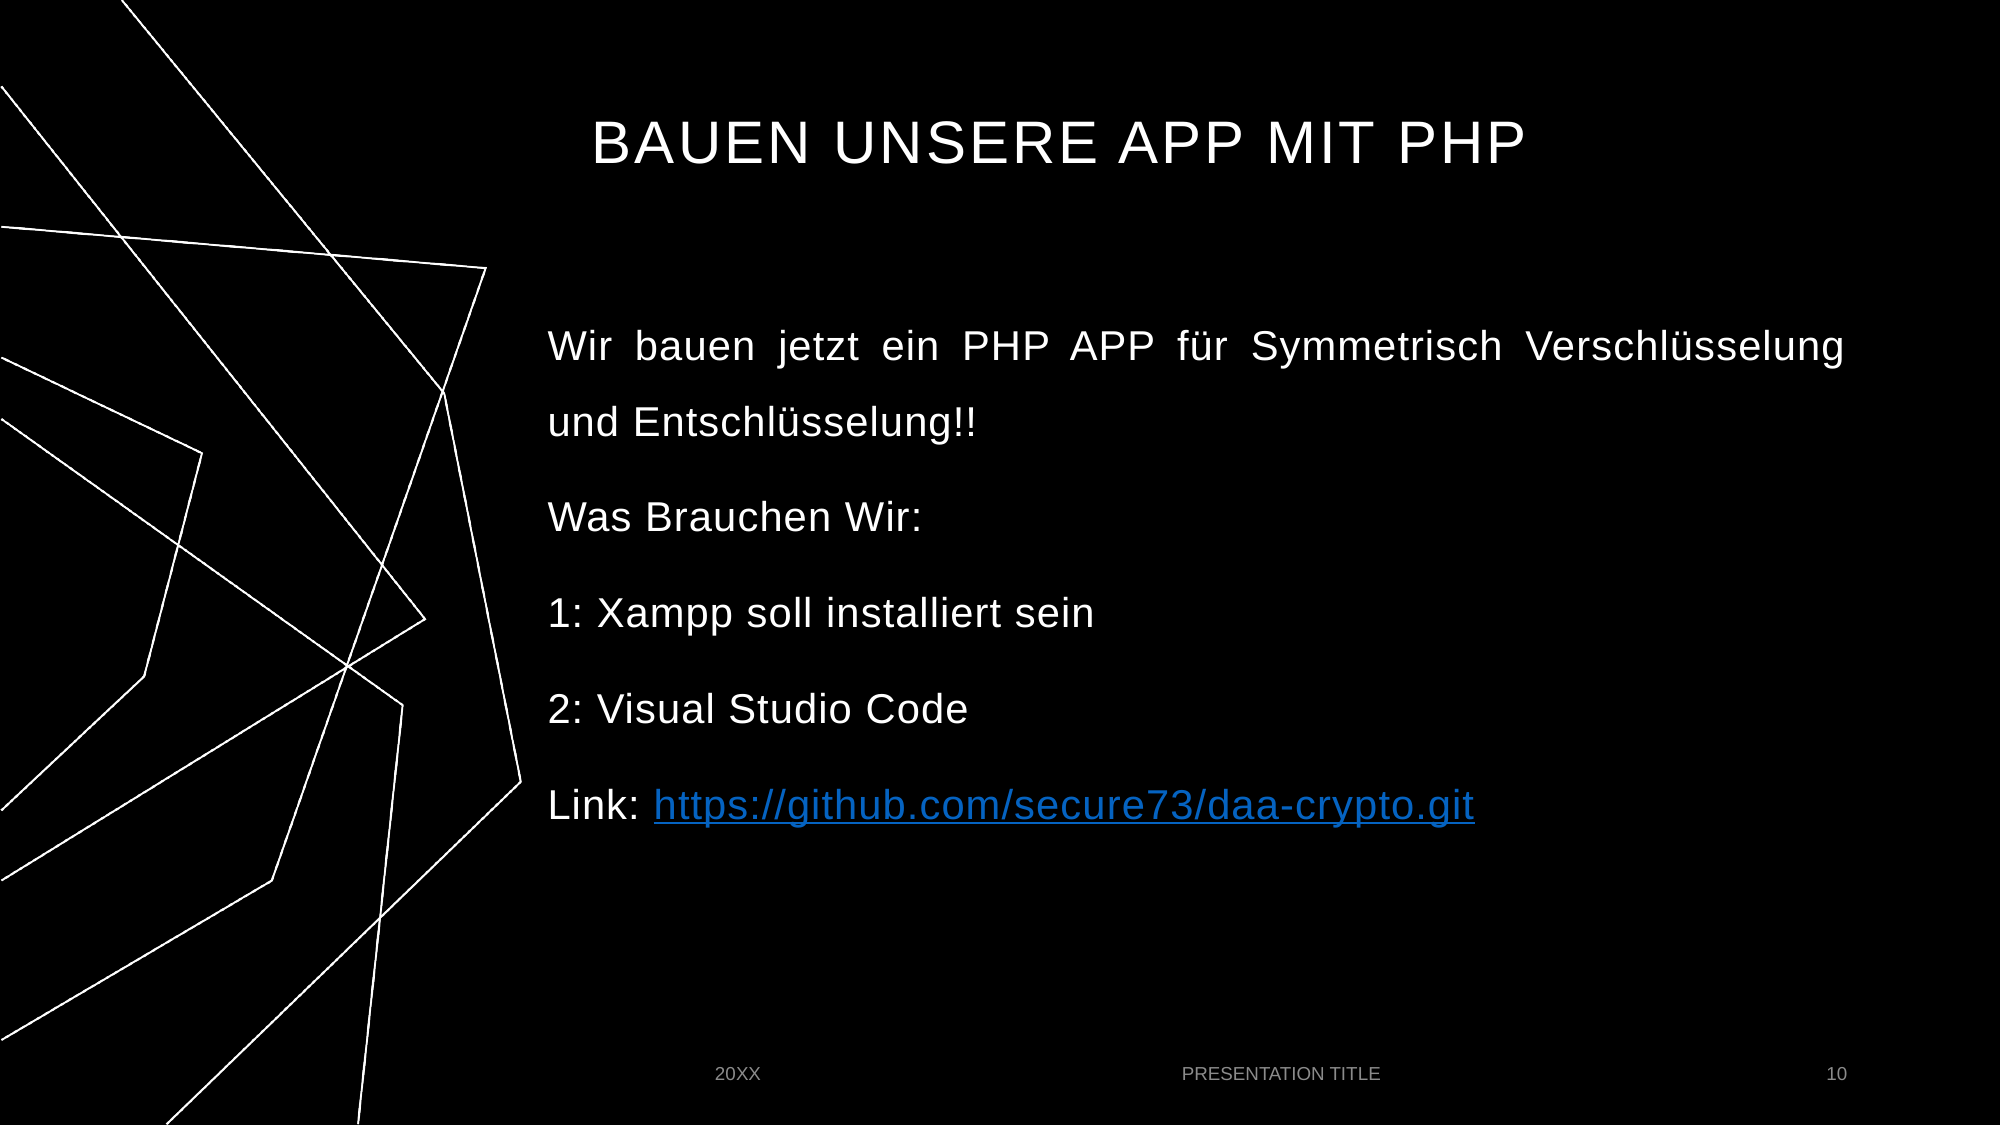

Klar: a b c d e f g h i j k l m n o p q r s t u v w x y z Geheim: D E F G H I J K L M N O P Q R S T U V W X Y Z A B C
# Bauen Unsere App Mit php
Wir bauen jetzt ein PHP APP für Symmetrisch Verschlüsselung und Entschlüsselung!!
Was Brauchen Wir:
1: Xampp soll installiert sein
2: Visual Studio Code
Link: https://github.com/secure73/daa-crypto.git

20XX
PRESENTATION TITLE
10